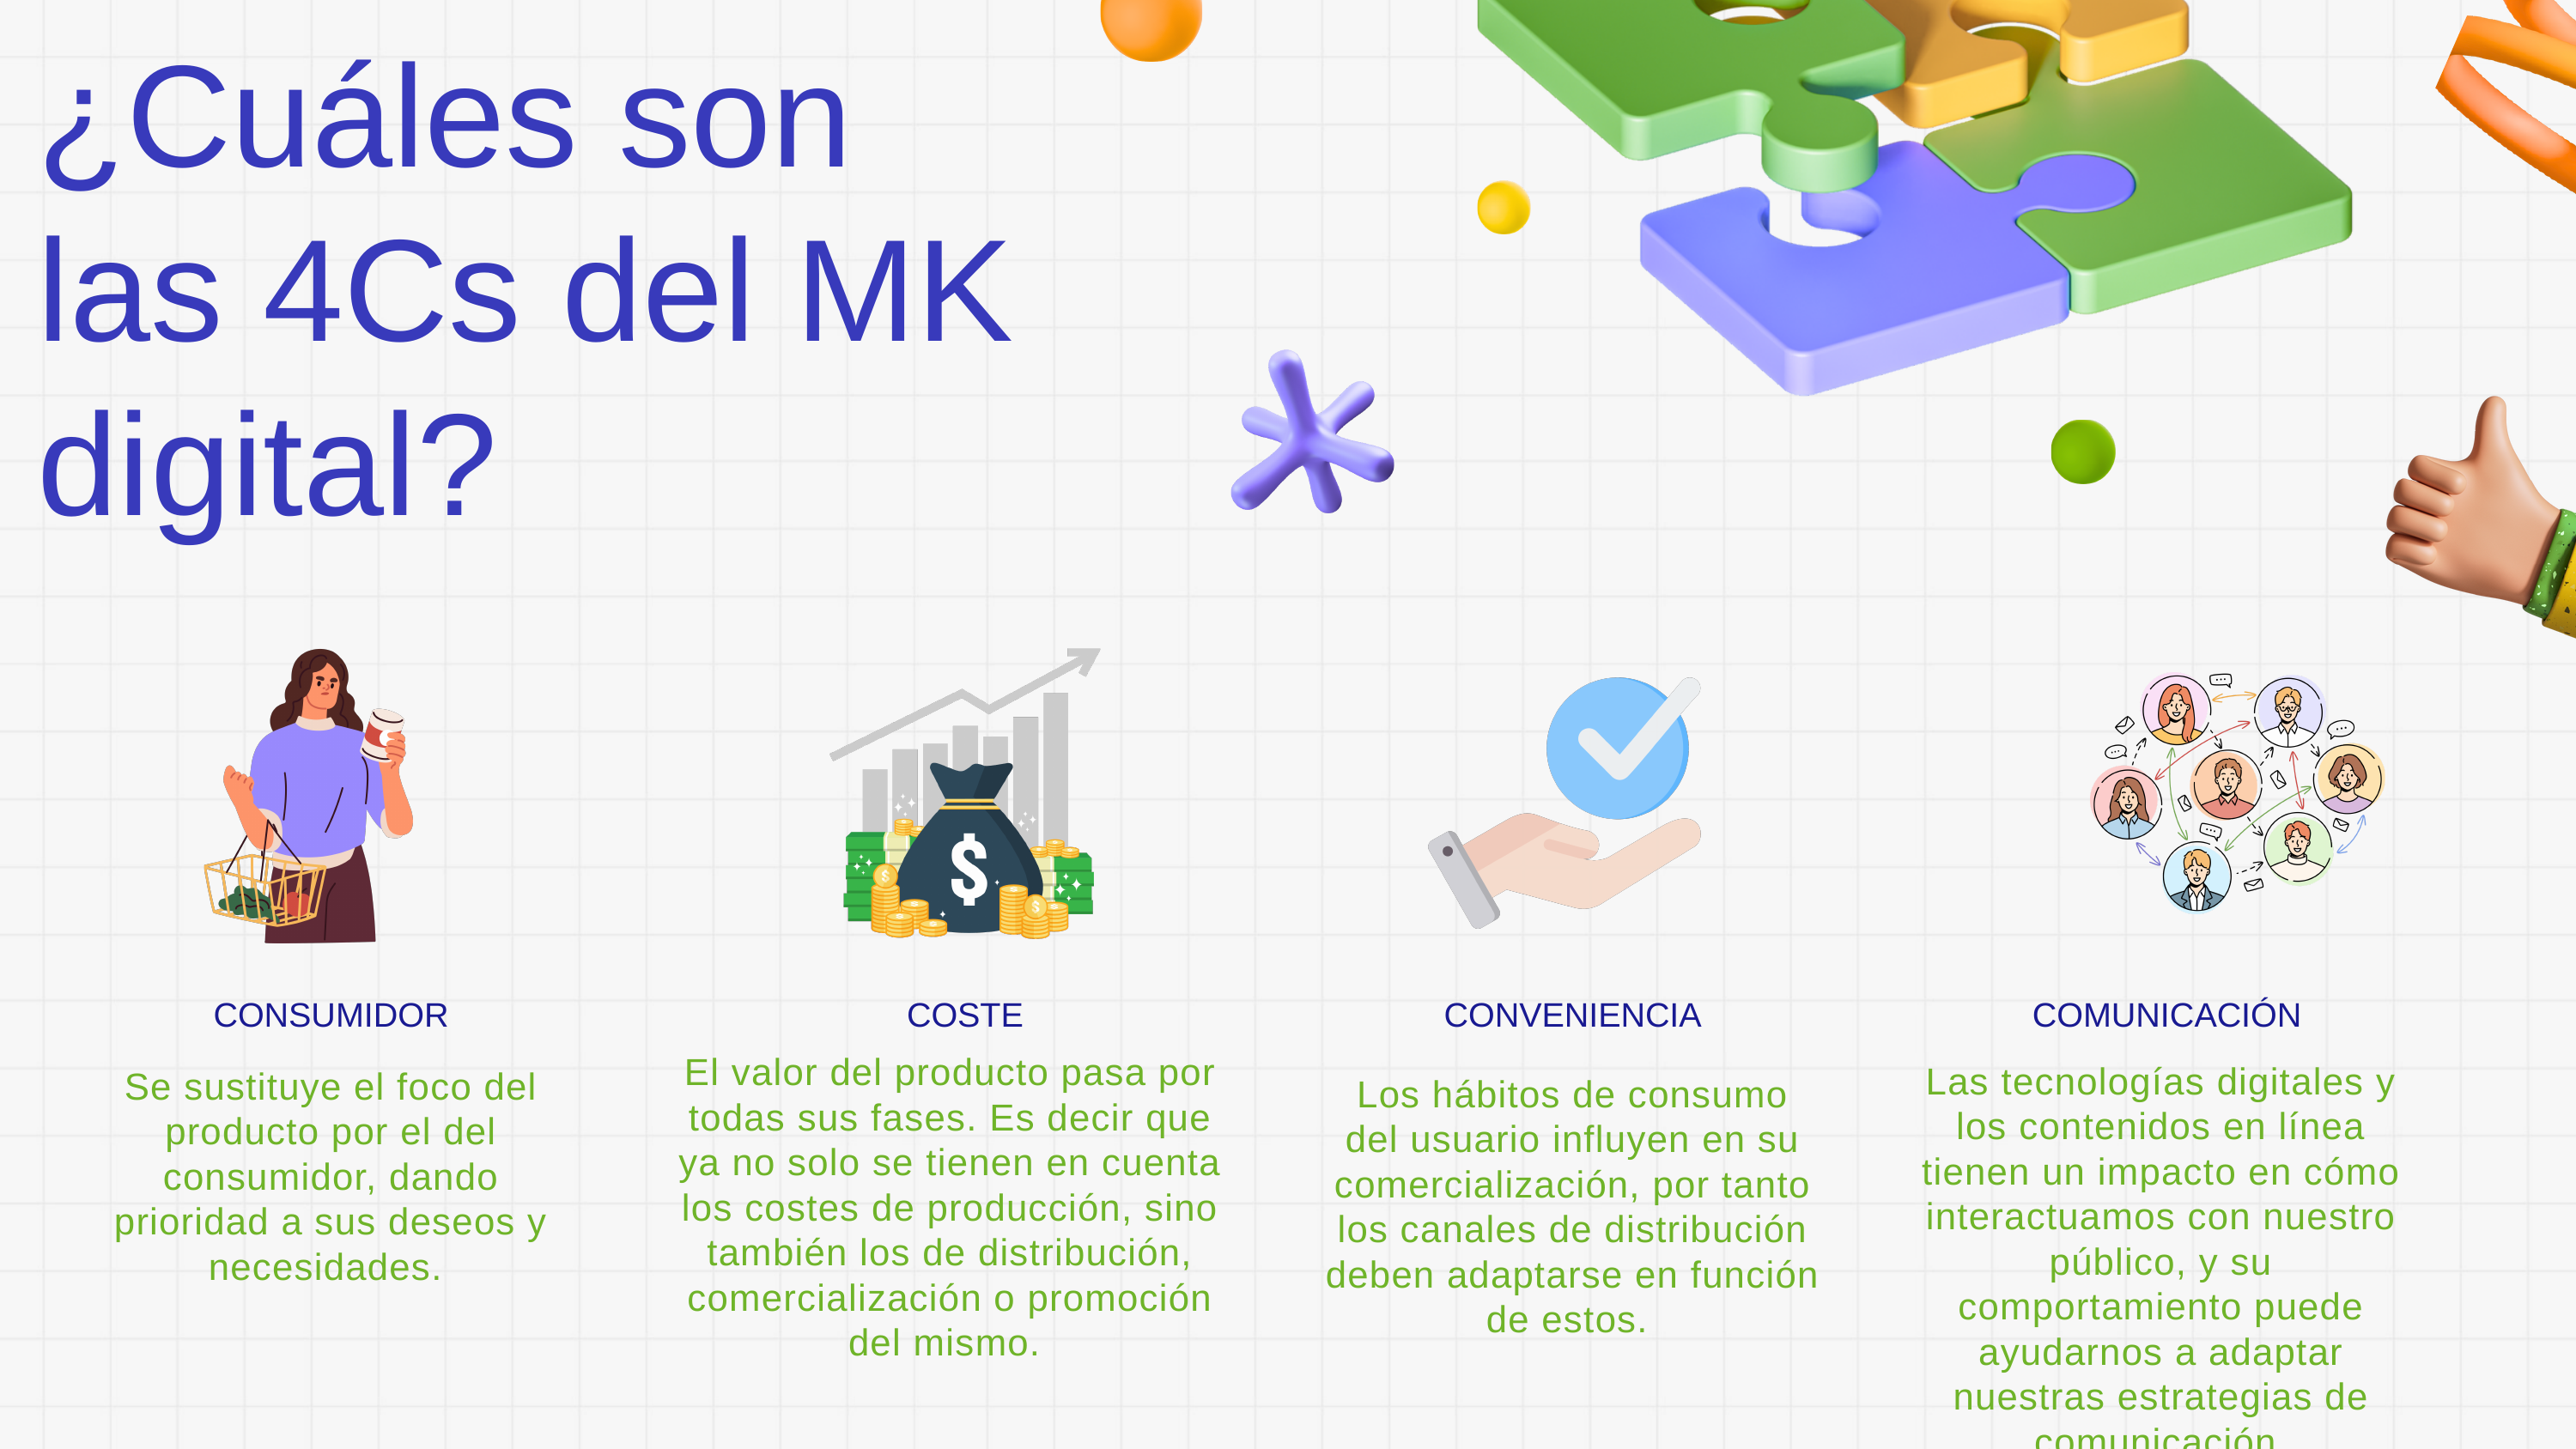

¿Cuáles son las 4Cs del MK digital?

CONSUMIDOR
COSTE
CONVENIENCIA
COMUNICACIÓN
El valor del producto pasa por todas sus fases. Es decir que ya no solo se tienen en cuenta los costes de producción, sino también los de distribución, comercialización o promoción del mismo.
Las tecnologías digitales y los contenidos en línea tienen un impacto en cómo interactuamos con nuestro público, y su comportamiento puede ayudarnos a adaptar nuestras estrategias de comunicación.
Se sustituye el foco del producto por el del consumidor, dando prioridad a sus deseos y necesidades.
Los hábitos de consumo del usuario influyen en su comercialización, por tanto los canales de distribución deben adaptarse en función de estos.